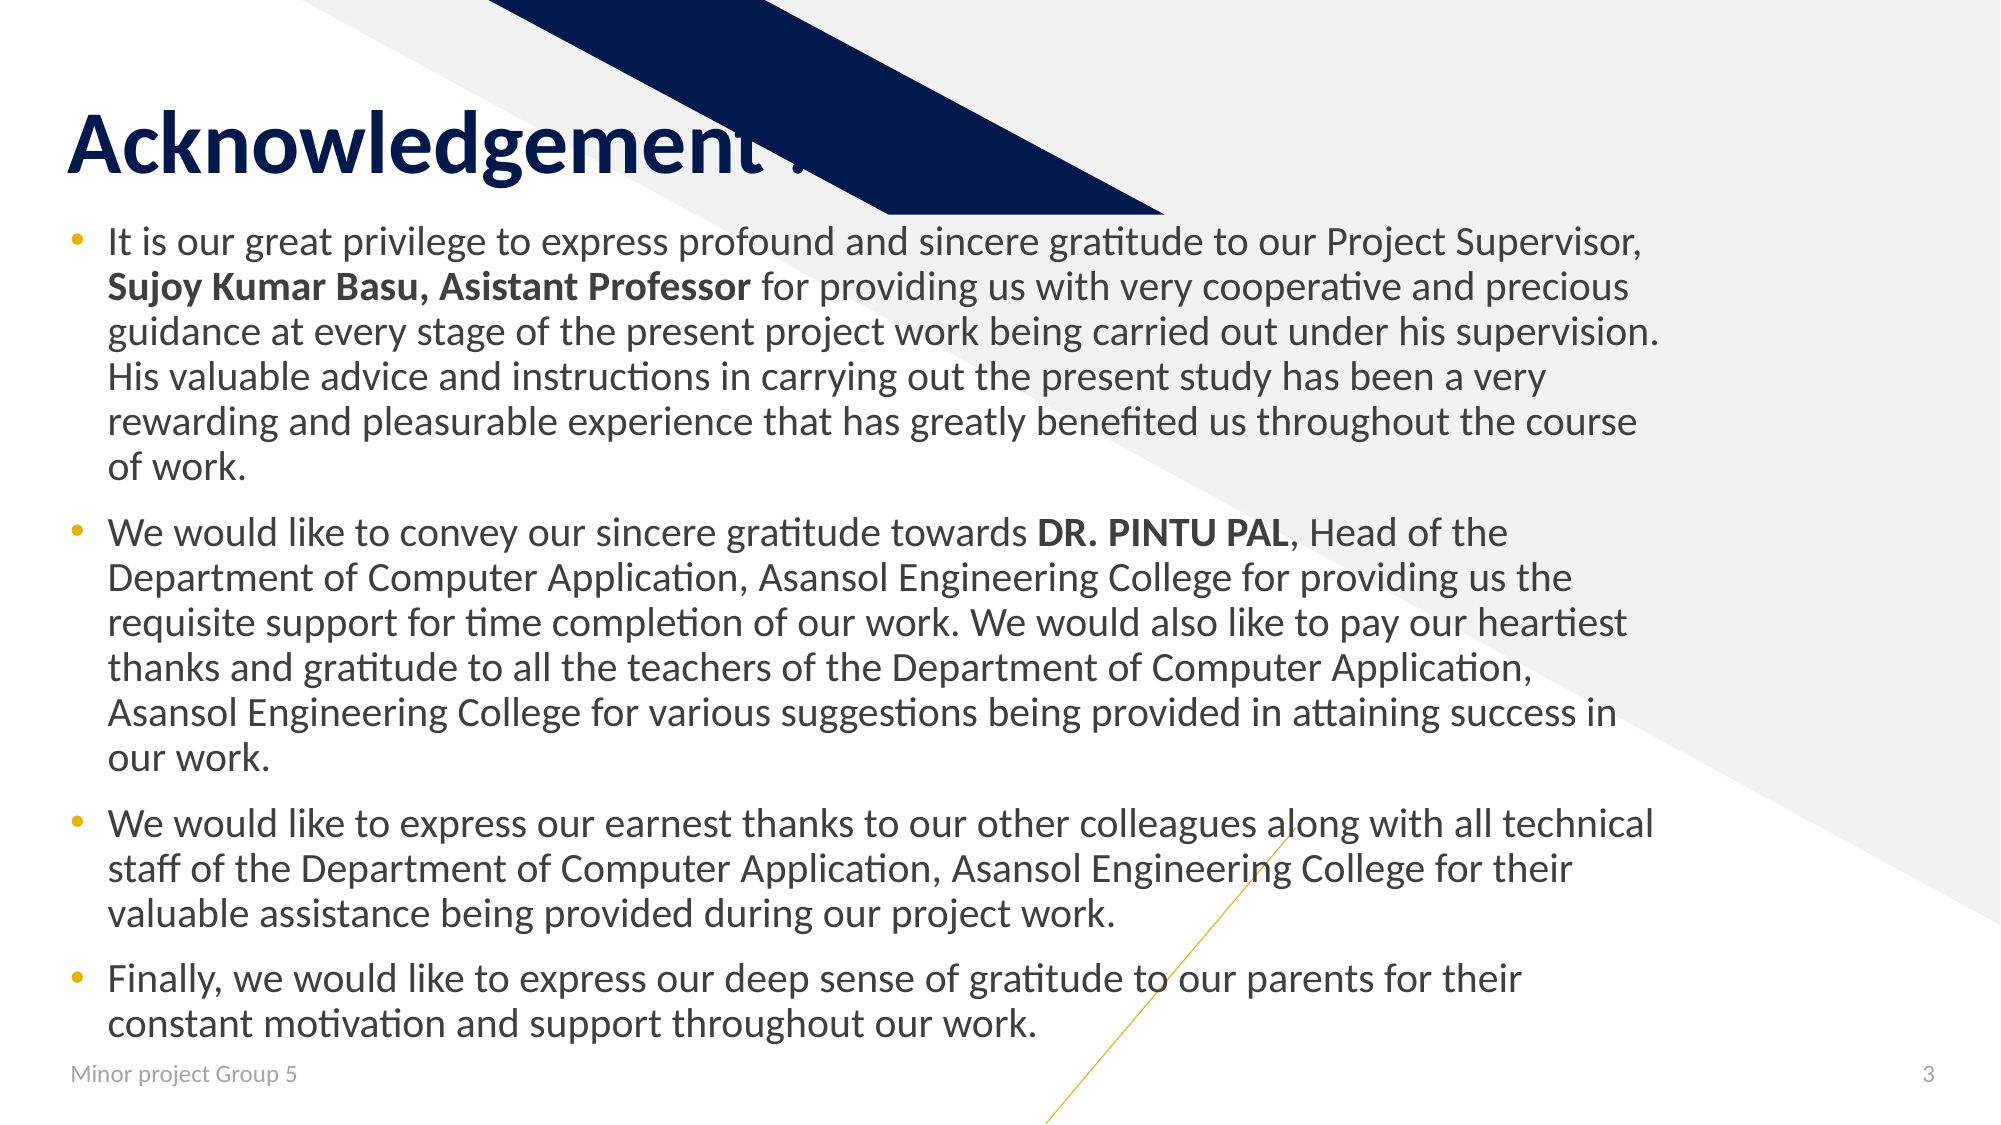

# Acknowledgement :
It is our great privilege to express profound and sincere gratitude to our Project Supervisor, Sujoy Kumar Basu, Asistant Professor for providing us with very cooperative and precious guidance at every stage of the present project work being carried out under his supervision. His valuable advice and instructions in carrying out the present study has been a very rewarding and pleasurable experience that has greatly benefited us throughout the course of work.
We would like to convey our sincere gratitude towards DR. PINTU PAL, Head of the Department of Computer Application, Asansol Engineering College for providing us the requisite support for time completion of our work. We would also like to pay our heartiest thanks and gratitude to all the teachers of the Department of Computer Application, Asansol Engineering College for various suggestions being provided in attaining success in our work.
We would like to express our earnest thanks to our other colleagues along with all technical staff of the Department of Computer Application, Asansol Engineering College for their valuable assistance being provided during our project work.
Finally, we would like to express our deep sense of gratitude to our parents for their constant motivation and support throughout our work.
Minor project Group 5
3